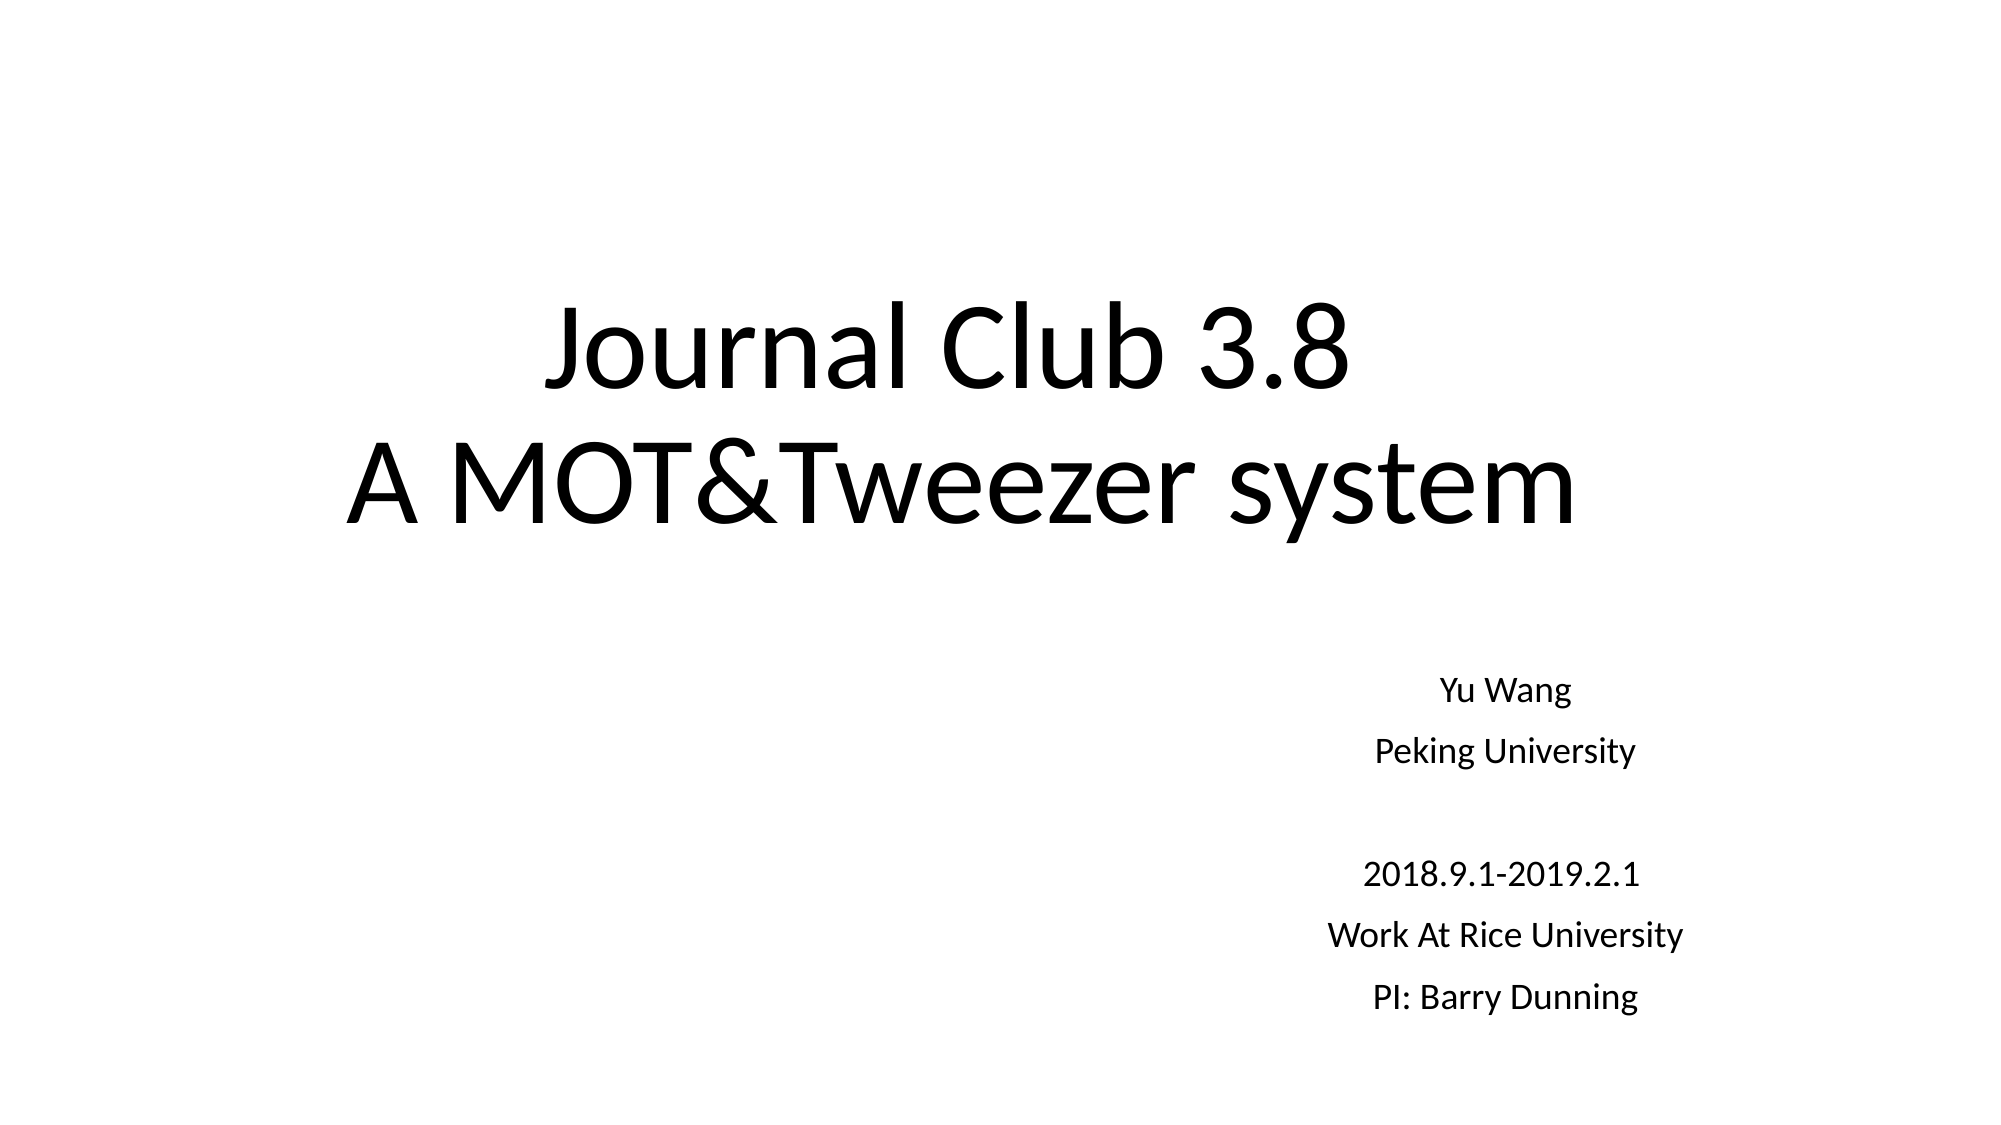

# Journal Club 3.8 A MOT&Tweezer system
Yu Wang
Peking University

2018.9.1-2019.2.1
Work At Rice University
PI: Barry Dunning